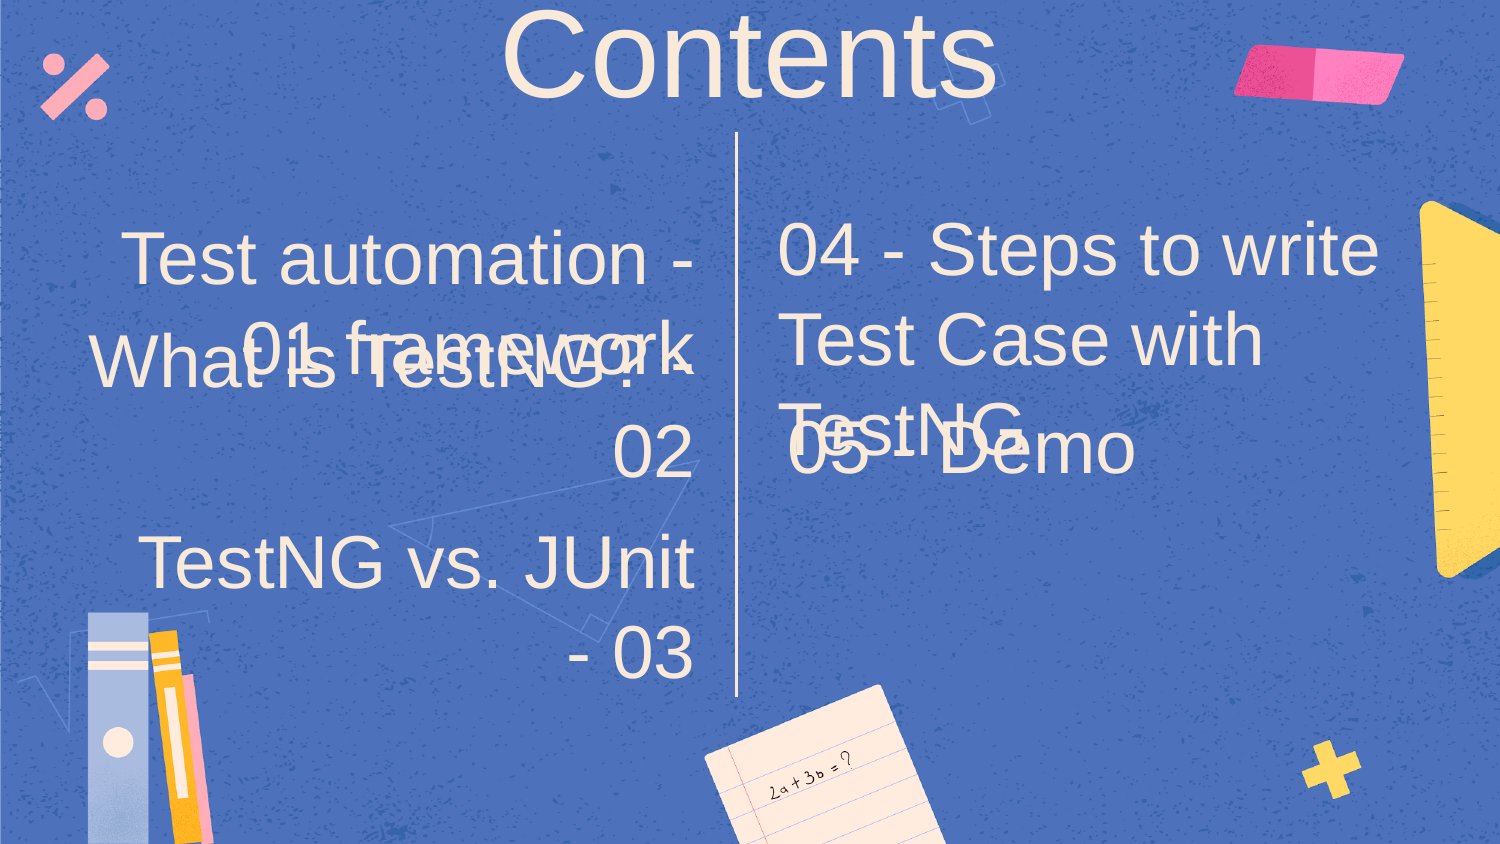

Contents
04 - Steps to write
Test Case with TestNG
# Test automation - 01 framework
05 - Demo
What is TestNG? - 02
TestNG vs. JUnit - 03